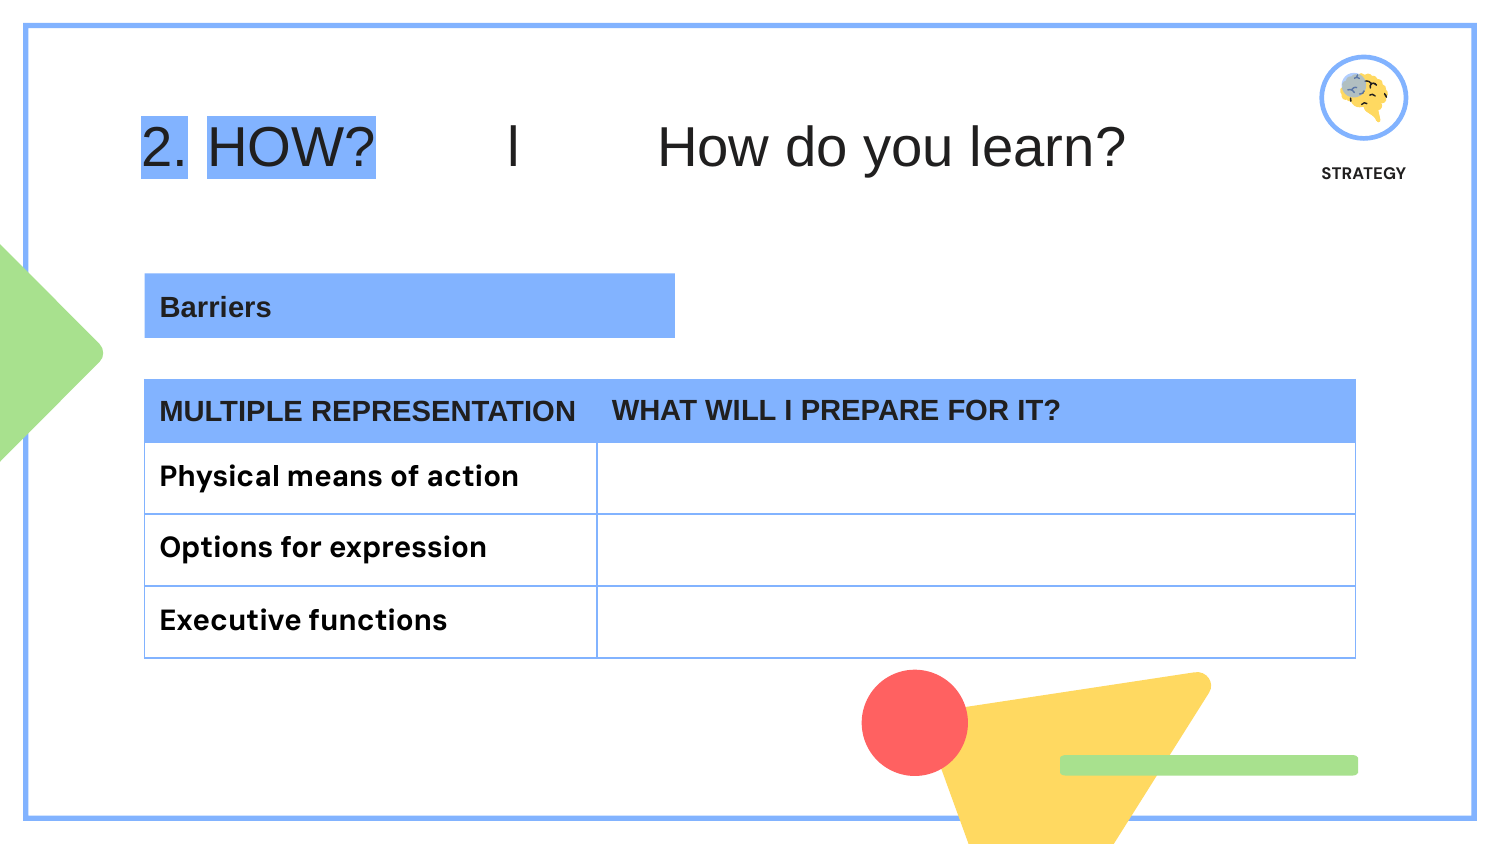

# HOW?	l	How do you learn?
STRATEGY
Barriers
| MULTIPLE REPRESENTATION | WHAT WILL I PREPARE FOR IT? |
| --- | --- |
| Physical means of action |  |
| Options for expression |  |
| Executive functions |  |